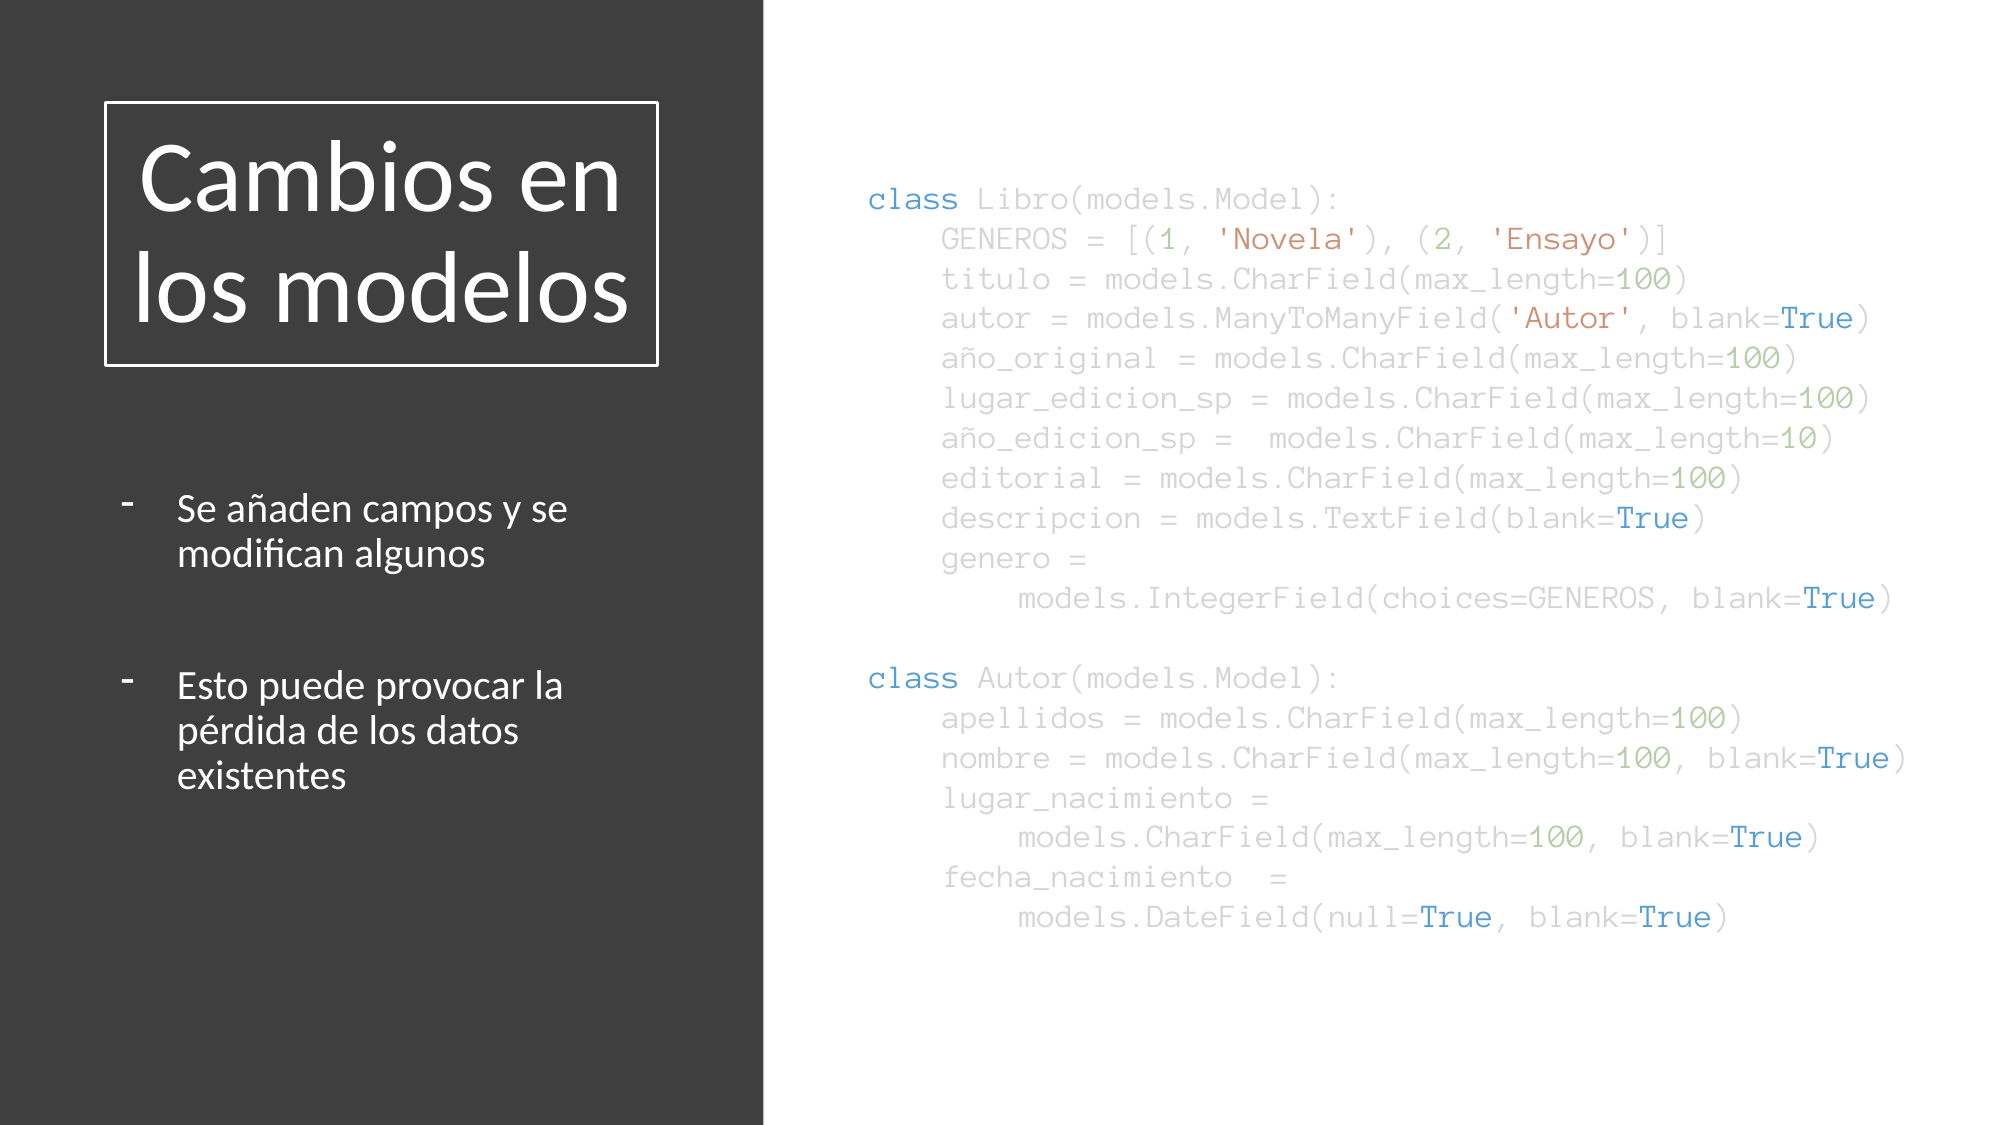

# Cambios en los modelos
class Libro(models.Model):
    GENEROS = [(1, 'Novela'), (2, 'Ensayo')]
    titulo = models.CharField(max_length=100)
    autor = models.ManyToManyField('Autor', blank=True)
    año_original = models.CharField(max_length=100)
    lugar_edicion_sp = models.CharField(max_length=100)
    año_edicion_sp =  models.CharField(max_length=10)
    editorial = models.CharField(max_length=100)
    descripcion = models.TextField(blank=True)
    genero =
	models.IntegerField(choices=GENEROS, blank=True)
class Autor(models.Model):
    apellidos = models.CharField(max_length=100)
    nombre = models.CharField(max_length=100, blank=True)
    lugar_nacimiento =
	models.CharField(max_length=100, blank=True)
    fecha_nacimiento  =
	models.DateField(null=True, blank=True)
Se añaden campos y se modifican algunos

Esto puede provocar la pérdida de los datos existentes